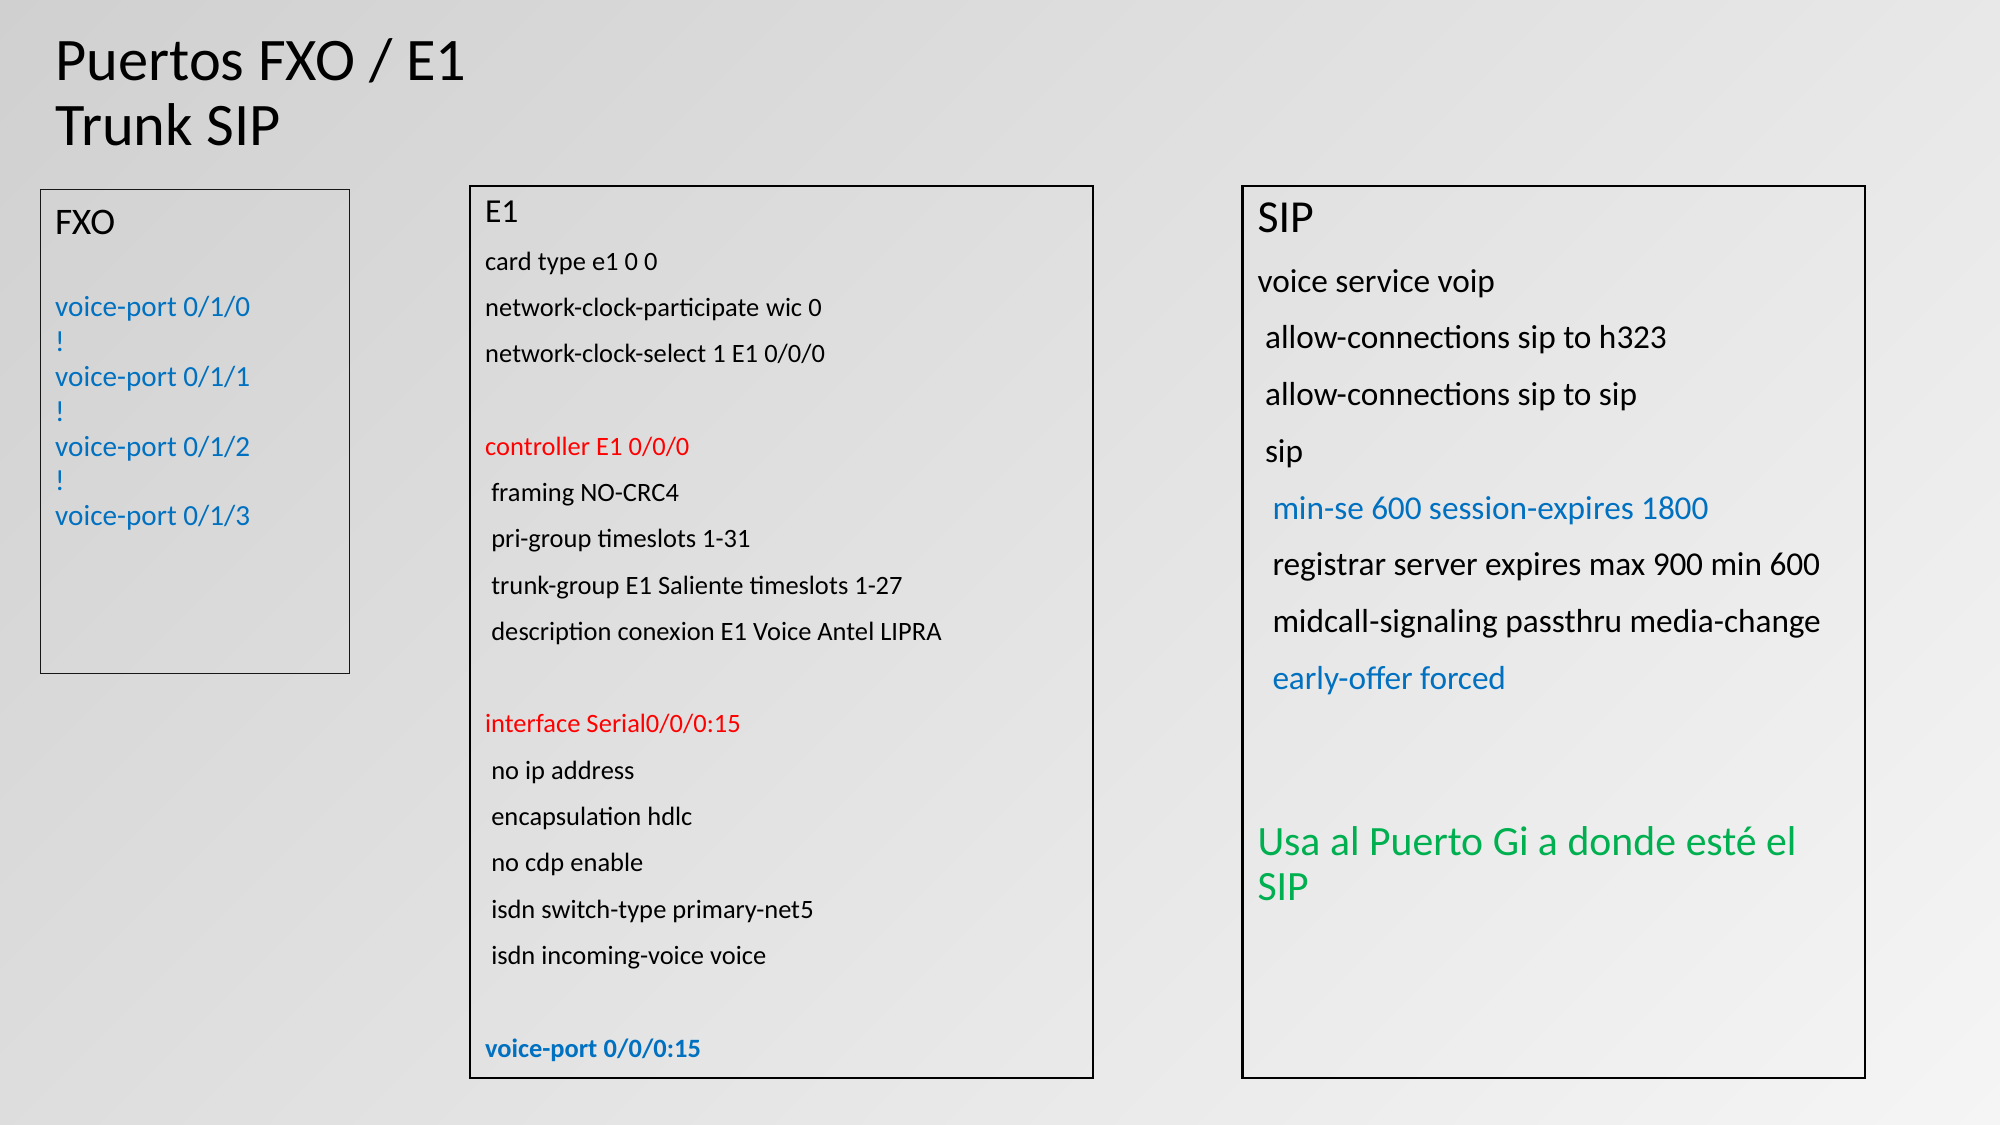

# Puertos FXO / E1 Trunk SIP
E1
card type e1 0 0
network-clock-participate wic 0
network-clock-select 1 E1 0/0/0

controller E1 0/0/0
 framing NO-CRC4
 pri-group timeslots 1-31
 trunk-group E1 Saliente timeslots 1-27
 description conexion E1 Voice Antel LIPRA

interface Serial0/0/0:15
 no ip address
 encapsulation hdlc
 no cdp enable
 isdn switch-type primary-net5
 isdn incoming-voice voice

voice-port 0/0/0:15

SIP
voice service voip
 allow-connections sip to h323
 allow-connections sip to sip
 sip
  min-se 600 session-expires 1800
  registrar server expires max 900 min 600
  midcall-signaling passthru media-change
  early-offer forced

Usa al Puerto Gi a donde esté el SIP

FXO

voice-port 0/1/0
!
voice-port 0/1/1
!
voice-port 0/1/2
!
voice-port 0/1/3